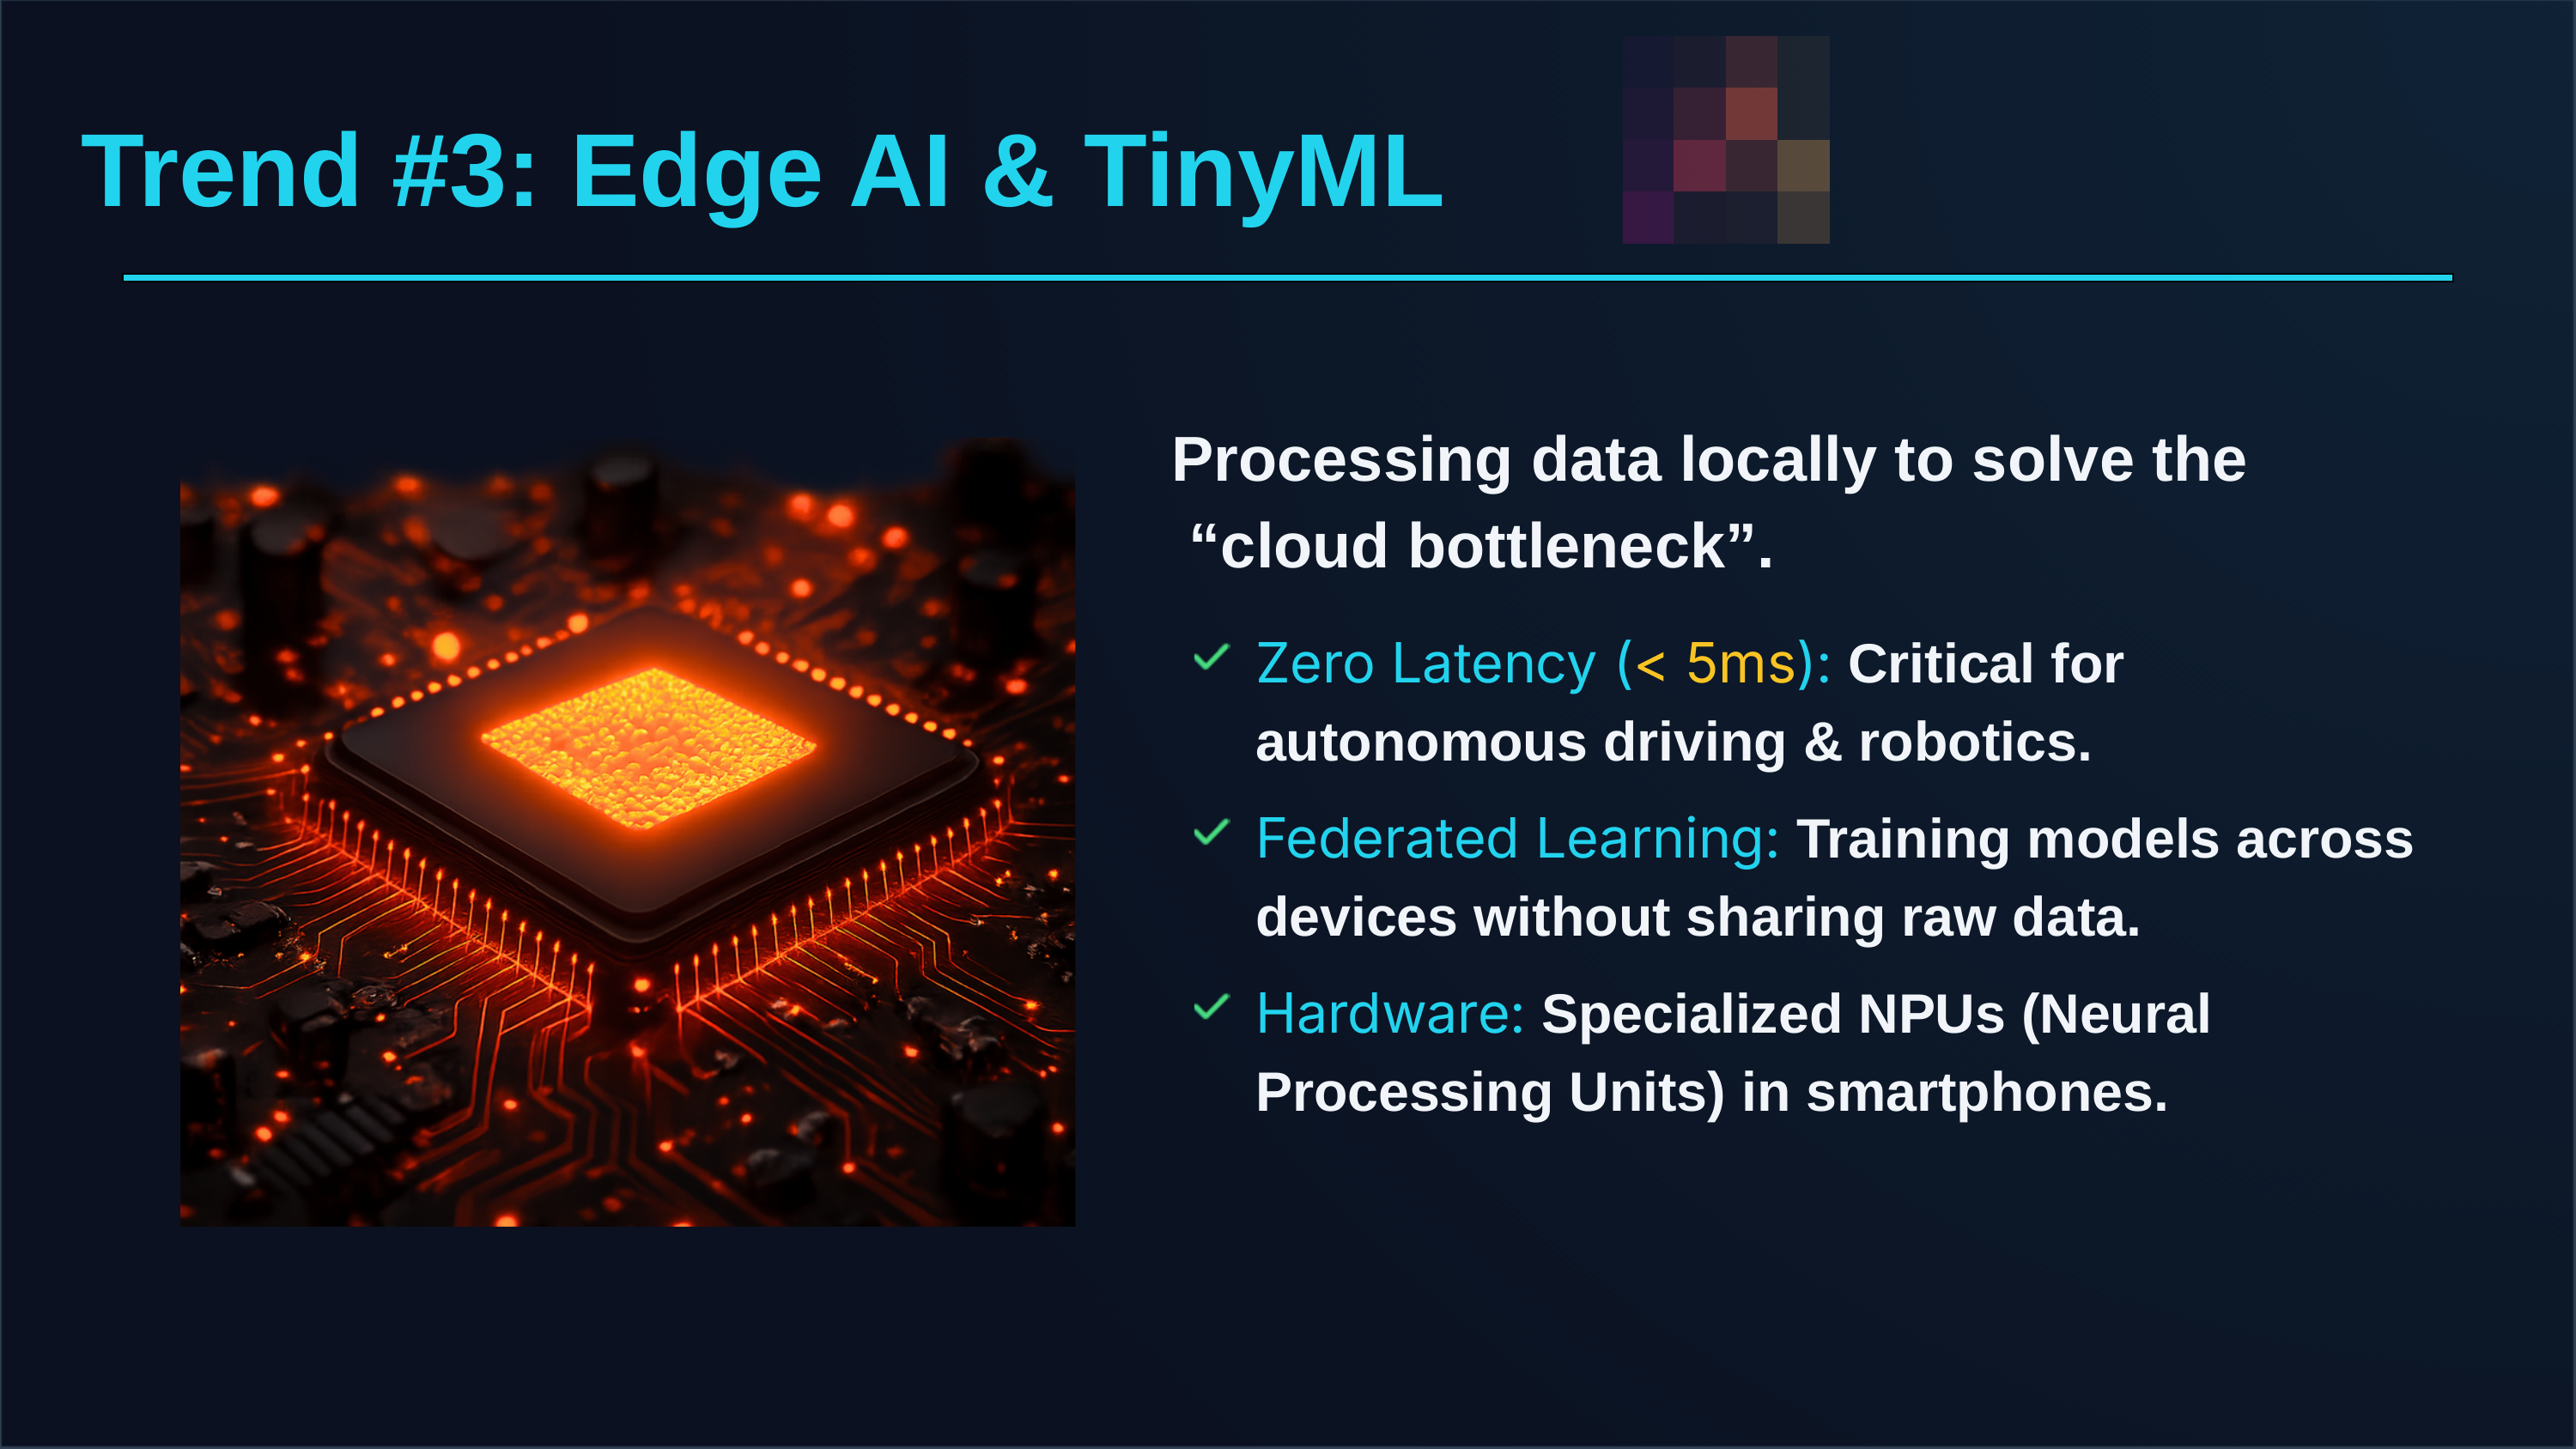

Trend #3: Edge AI & TinyML

Processing data locally to solve the
 “cloud bottleneck”.

Zero Latency (< 5ms): Critical for autonomous driving & robotics.

Federated Learning: Training models across devices without sharing raw data.

Hardware: Specialized NPUs (Neural Processing Units) in smartphones.